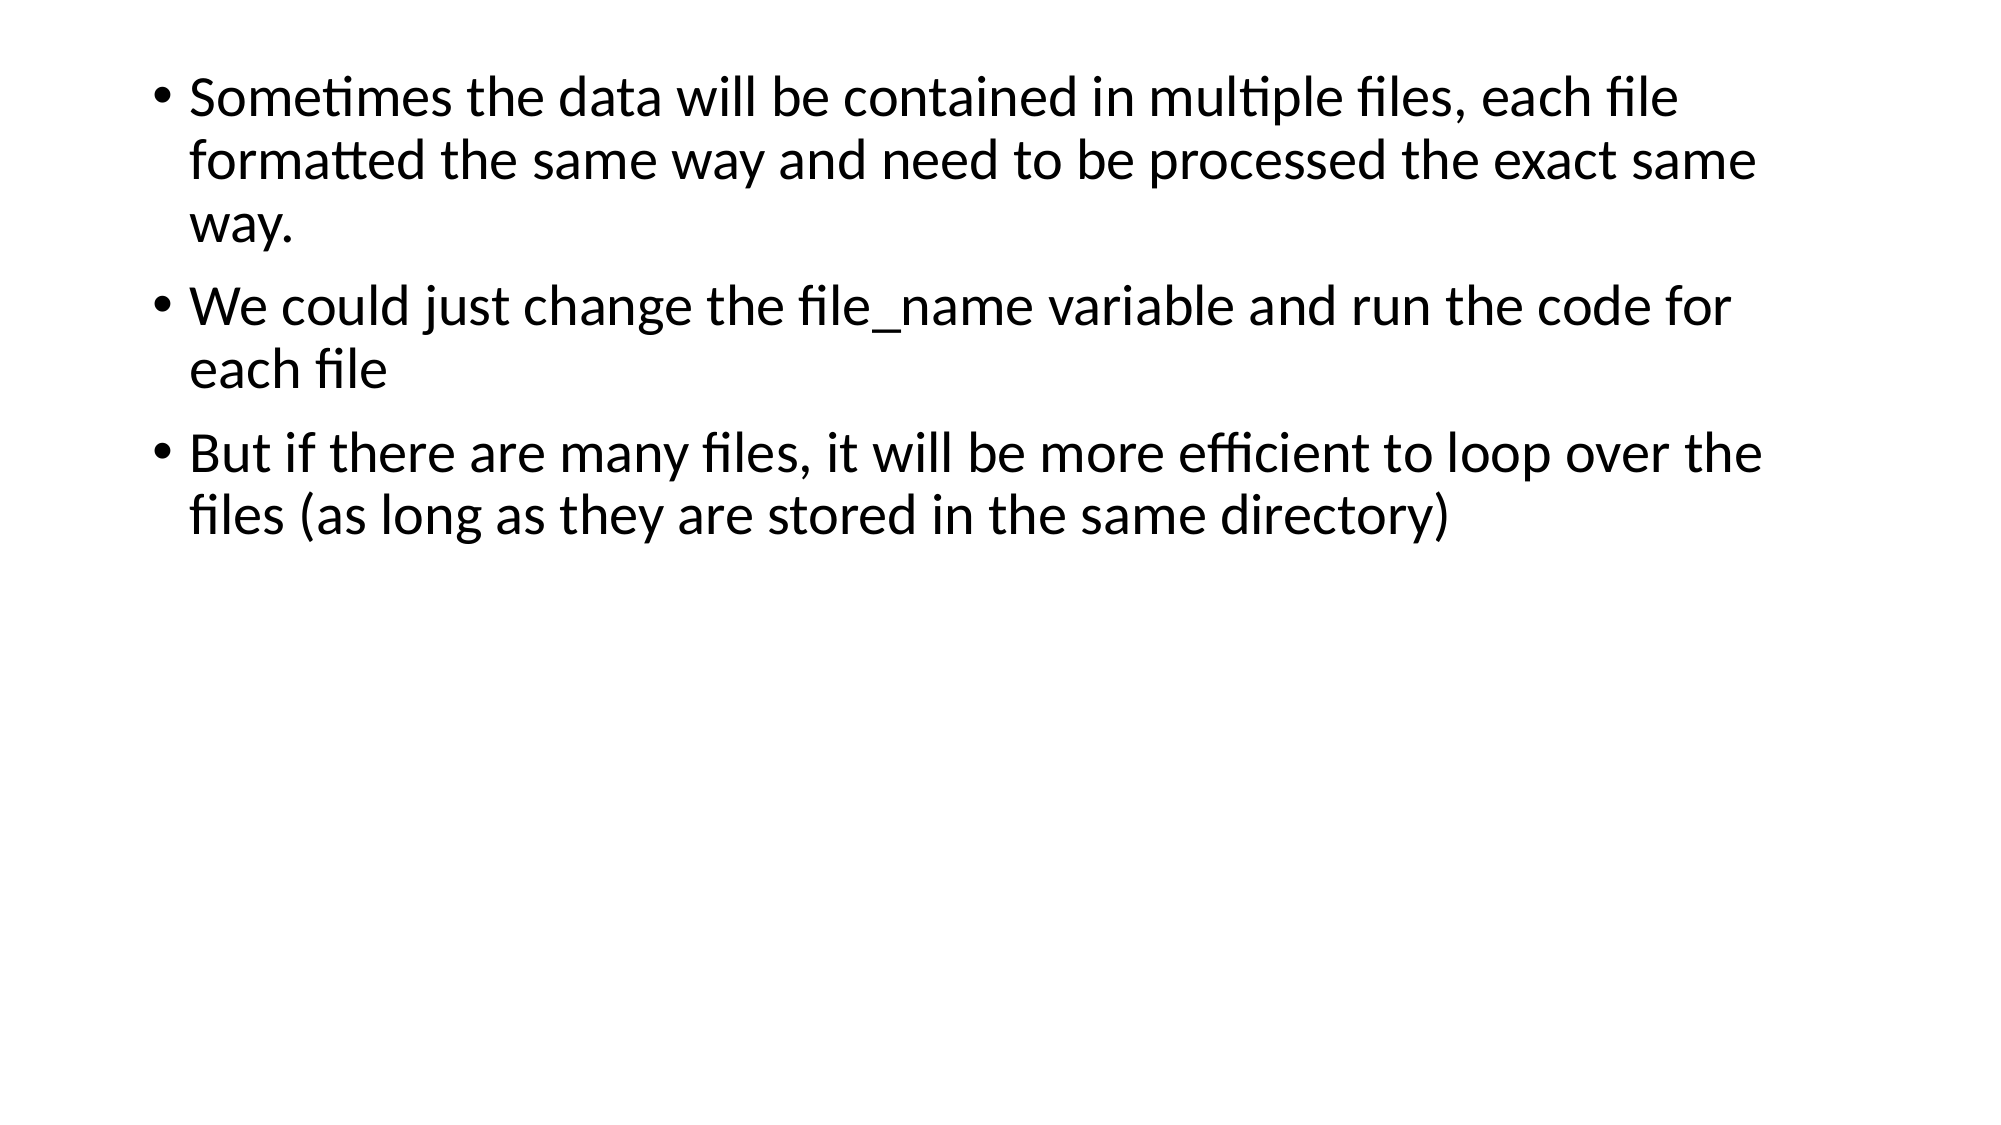

Sometimes the data will be contained in multiple files, each file formatted the same way and need to be processed the exact same way.
We could just change the file_name variable and run the code for each file
But if there are many files, it will be more efficient to loop over the files (as long as they are stored in the same directory)